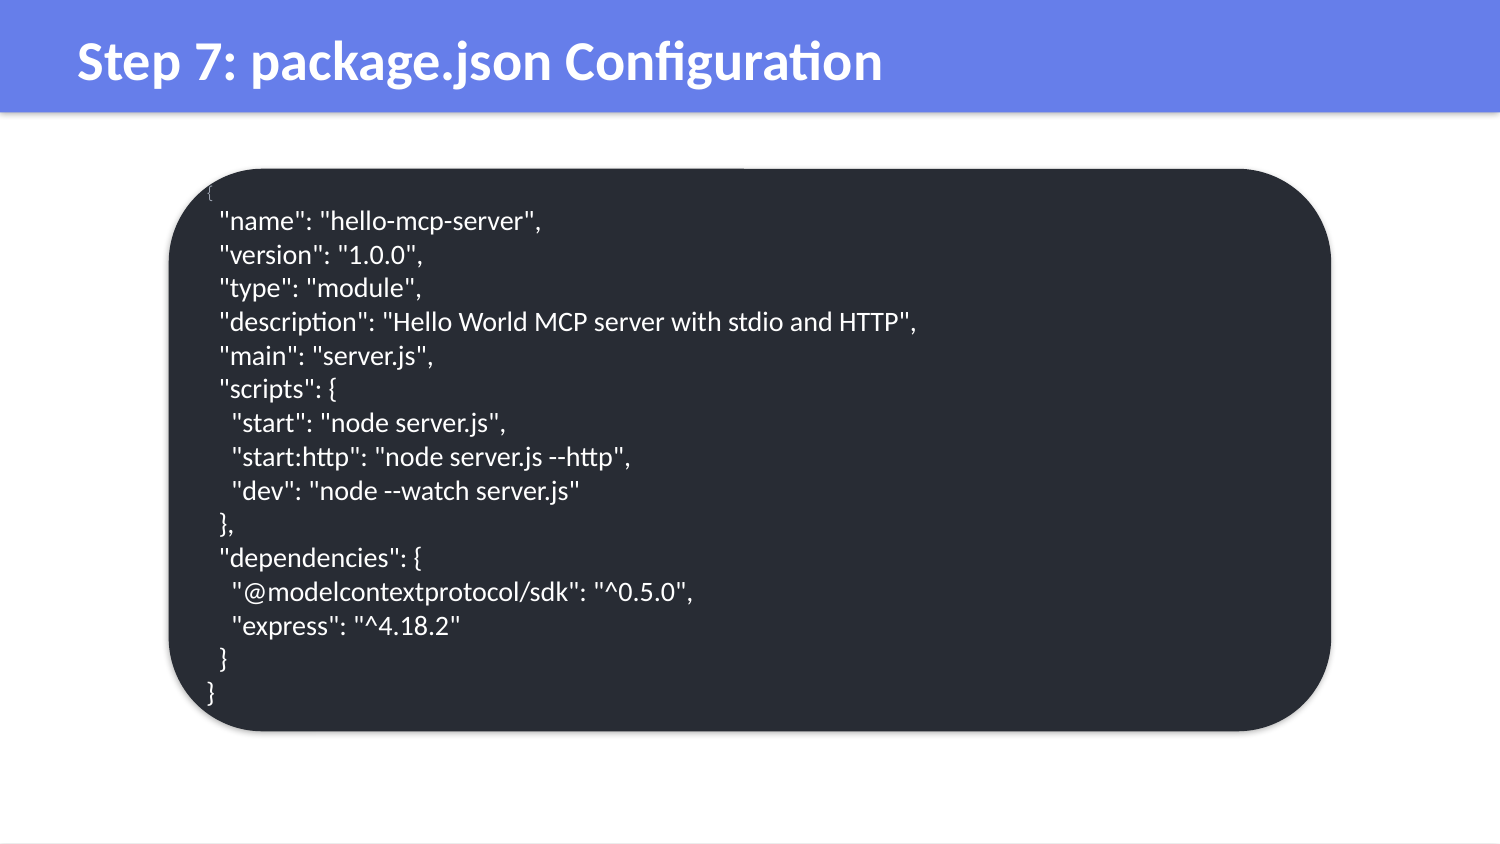

Step 7: package.json Configuration

{
  "name": "hello-mcp-server",
  "version": "1.0.0",
  "type": "module",
  "description": "Hello World MCP server with stdio and HTTP",
  "main": "server.js",
  "scripts": {
    "start": "node server.js",
    "start:http": "node server.js --http",
    "dev": "node --watch server.js"
  },
  "dependencies": {
    "@modelcontextprotocol/sdk": "^0.5.0",
    "express": "^4.18.2"
  }
}